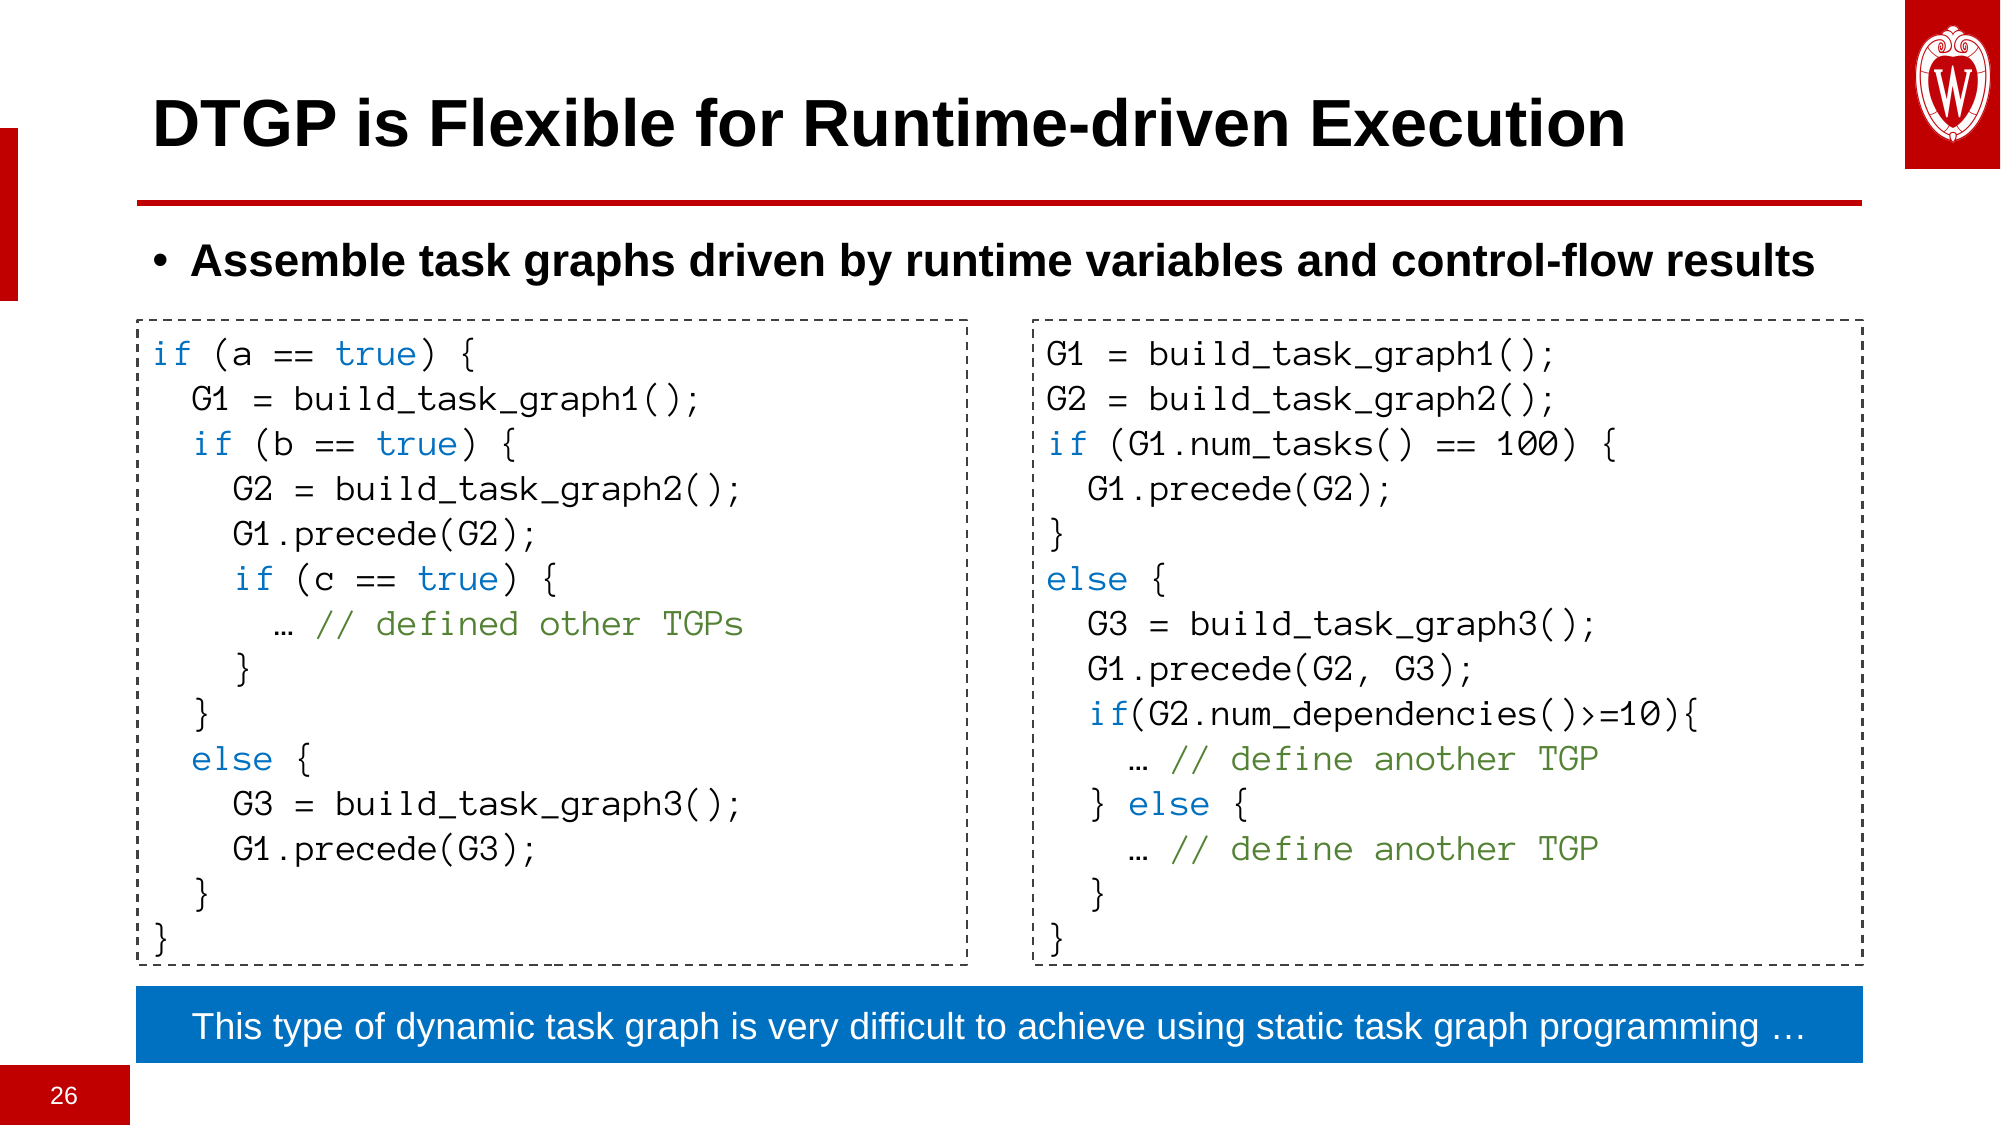

# DTGP is Flexible for Runtime-driven Execution
Assemble task graphs driven by runtime variables and control-flow results
G1 = build_task_graph1();
G2 = build_task_graph2();
if (G1.num_tasks() == 100) {
  G1.precede(G2);
}
else {
  G3 = build_task_graph3();
  G1.precede(G2, G3);
  if(G2.num_dependencies()>=10){
    … // define another TGP
  } else {
    … // define another TGP
  }
}
if (a == true) {
  G1 = build_task_graph1();
  if (b == true) {
    G2 = build_task_graph2();
    G1.precede(G2);
    if (c == true) {
      … // defined other TGPs
    }
  }
  else {
    G3 = build_task_graph3();
    G1.precede(G3);
  }
}
This type of dynamic task graph is very difficult to achieve using static task graph programming …